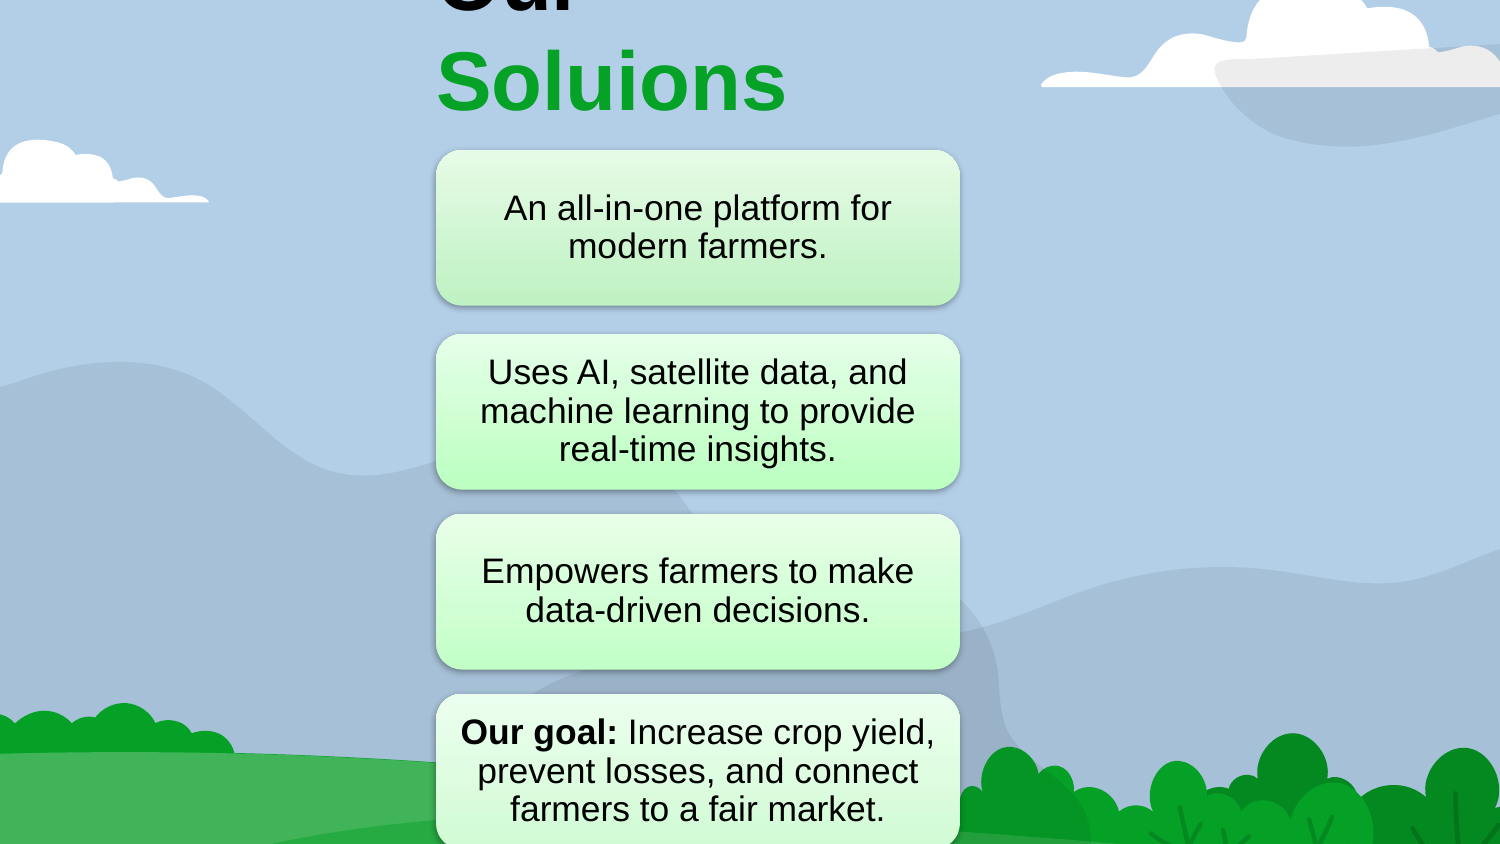

Our
 Solutions

# Our  Soluions

An all-in-one platform for modern farmers.
Uses AI, satellite data, and machine learning to provide real-time insights.
Empowers farmers to make data-driven decisions.
Our goal: Increase crop yield, prevent losses, and connect farmers to a fair market.